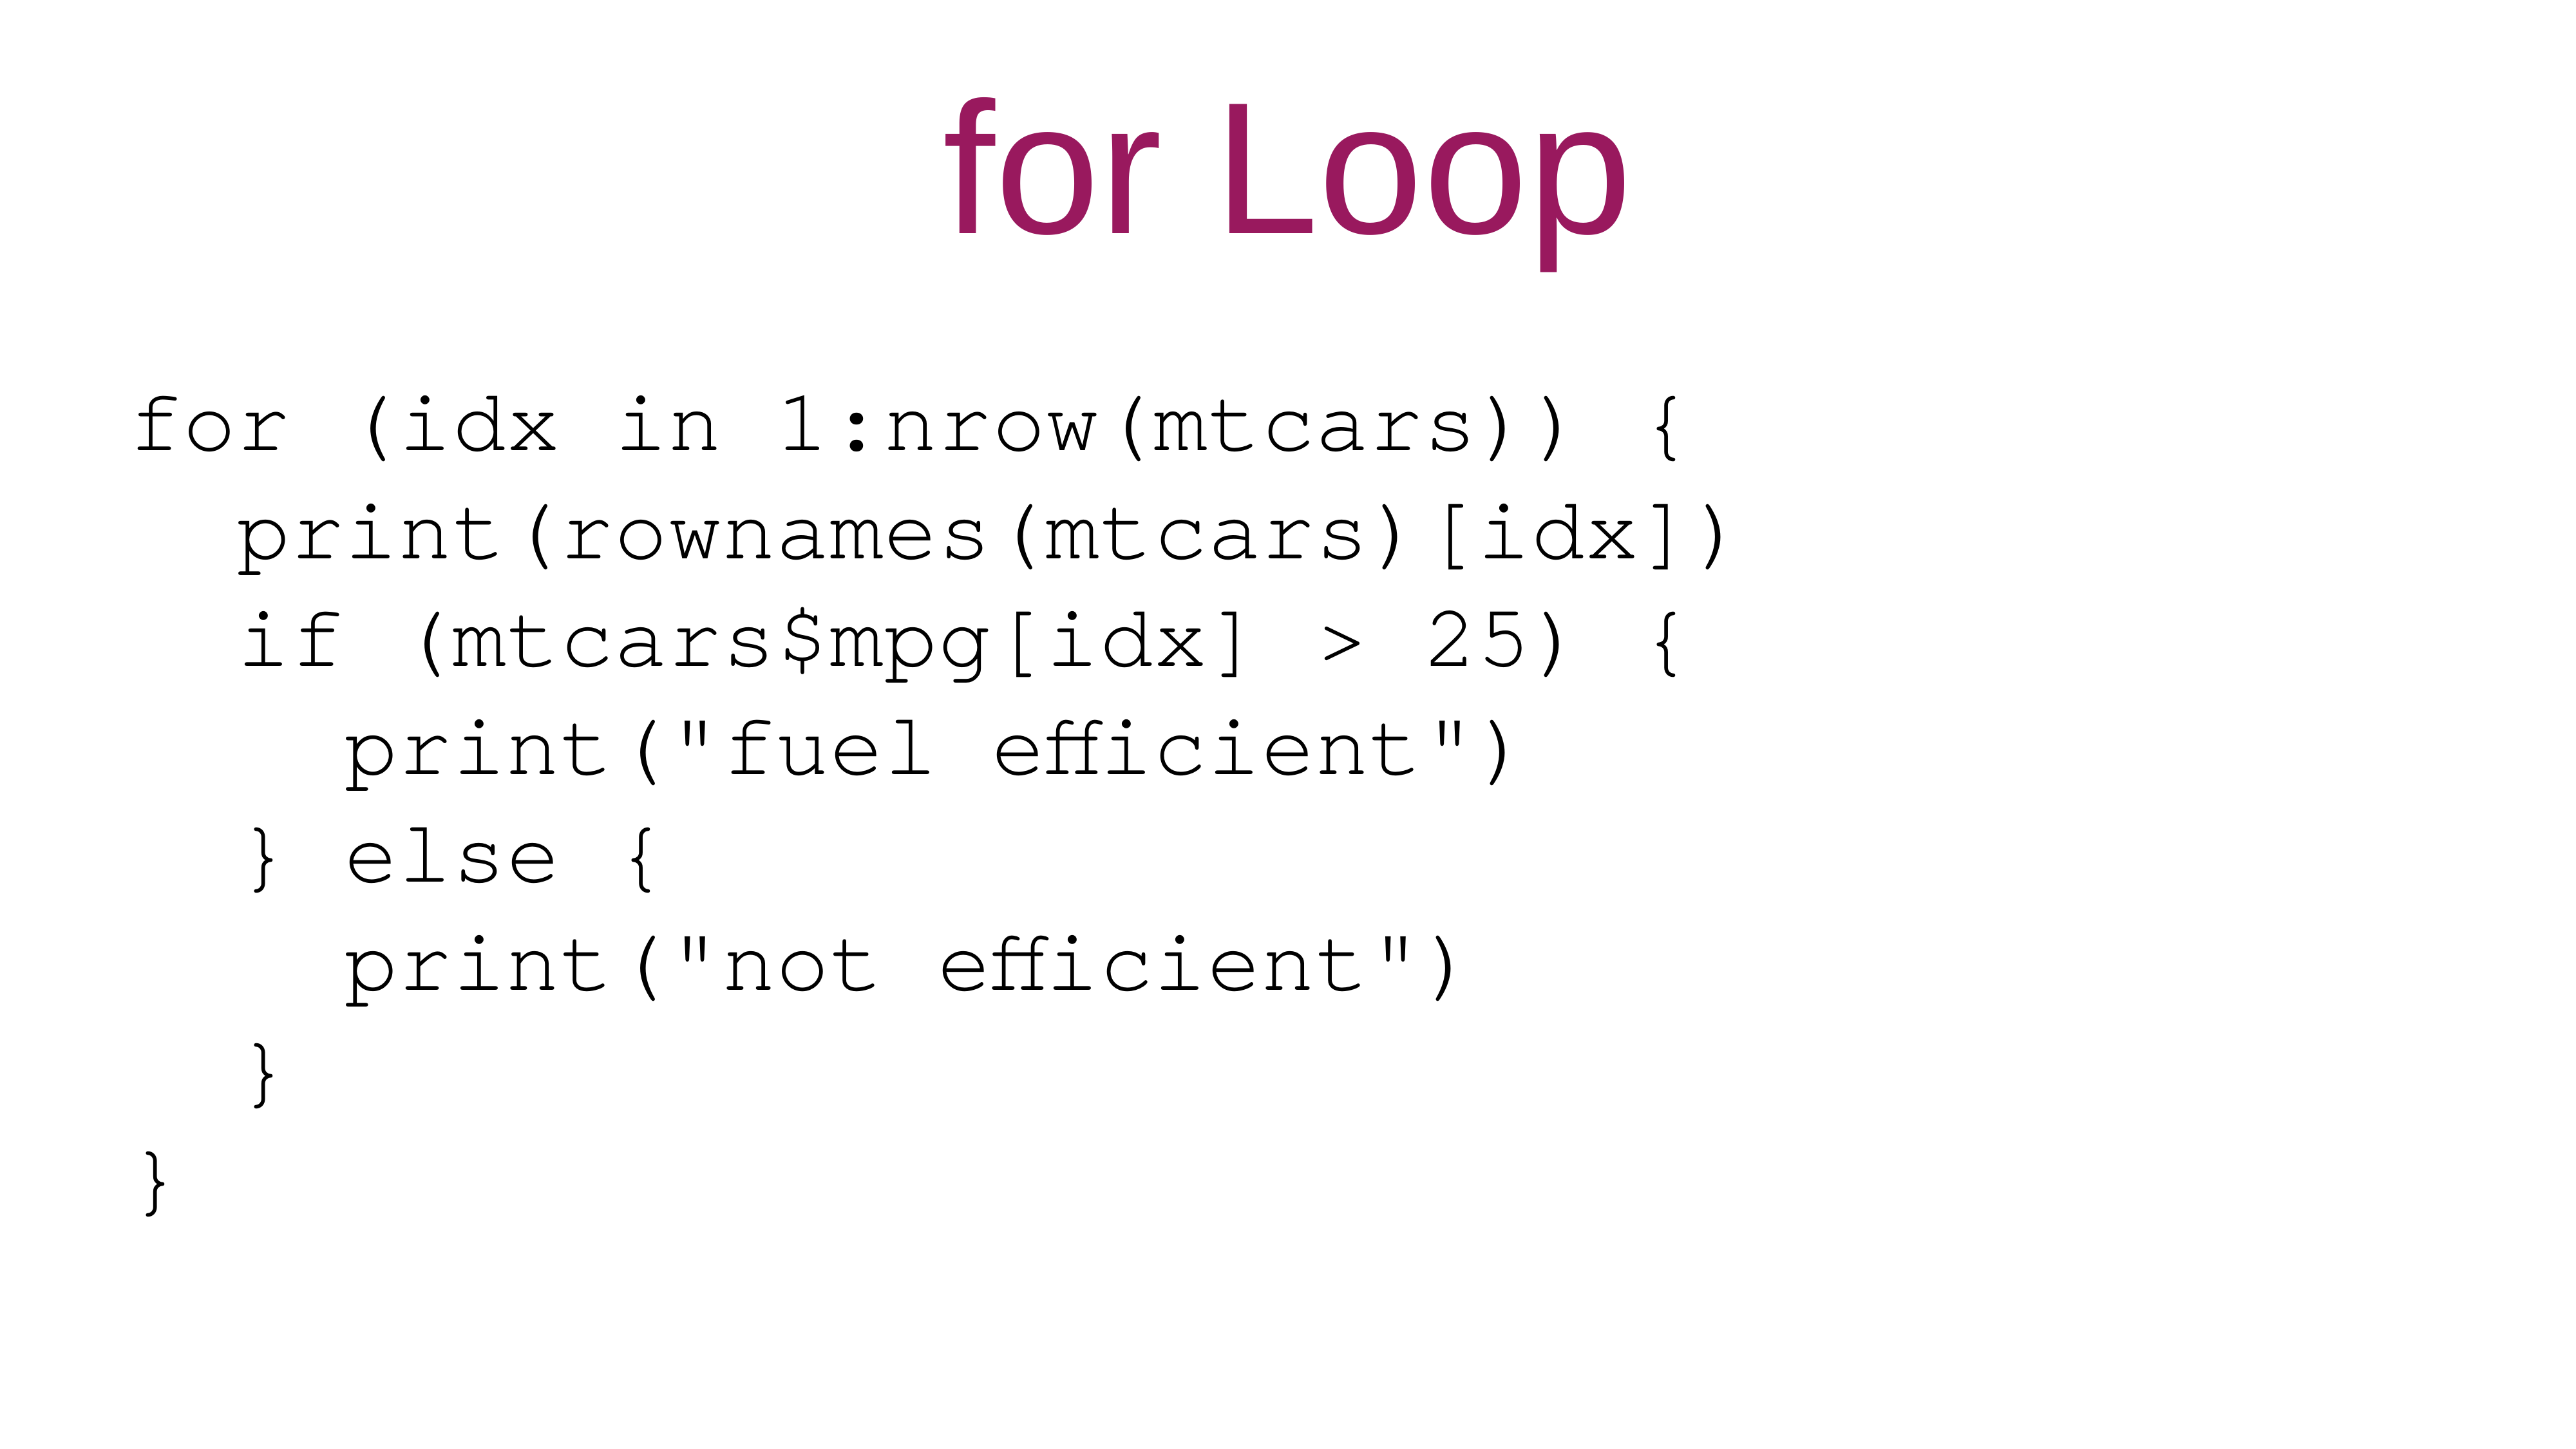

for Loop
for (idx in 1:nrow(mtcars)) {
  print(rownames(mtcars)[idx])
  if (mtcars$mpg[idx] > 25) {
    print("fuel efficient")
  } else {
    print("not efficient")
  }
}